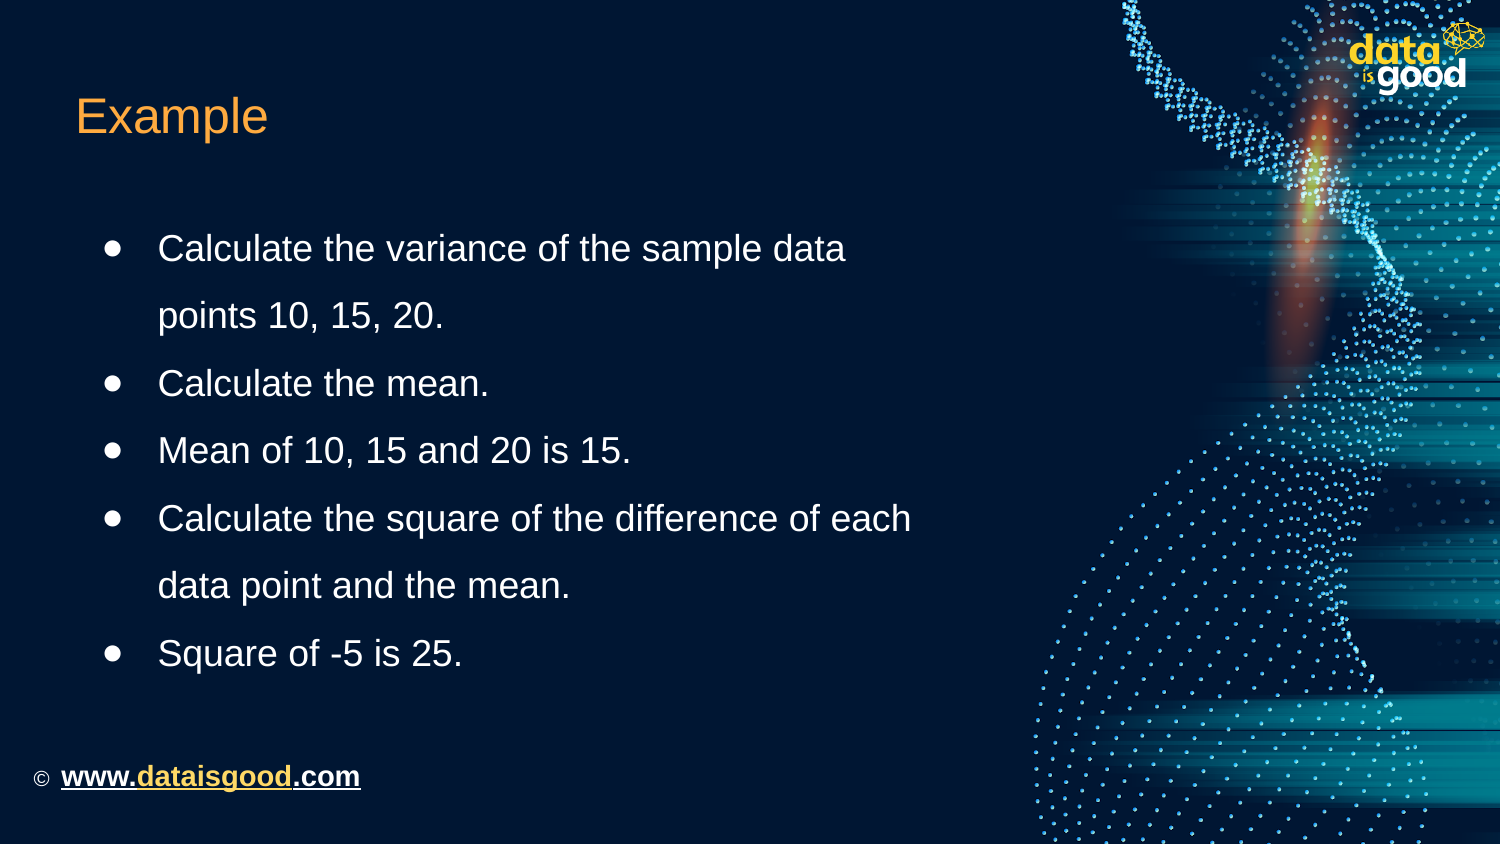

# Example
Calculate the variance of the sample data points 10, 15, 20.
Calculate the mean.
Mean of 10, 15 and 20 is 15.
Calculate the square of the difference of each data point and the mean.
Square of -5 is 25.